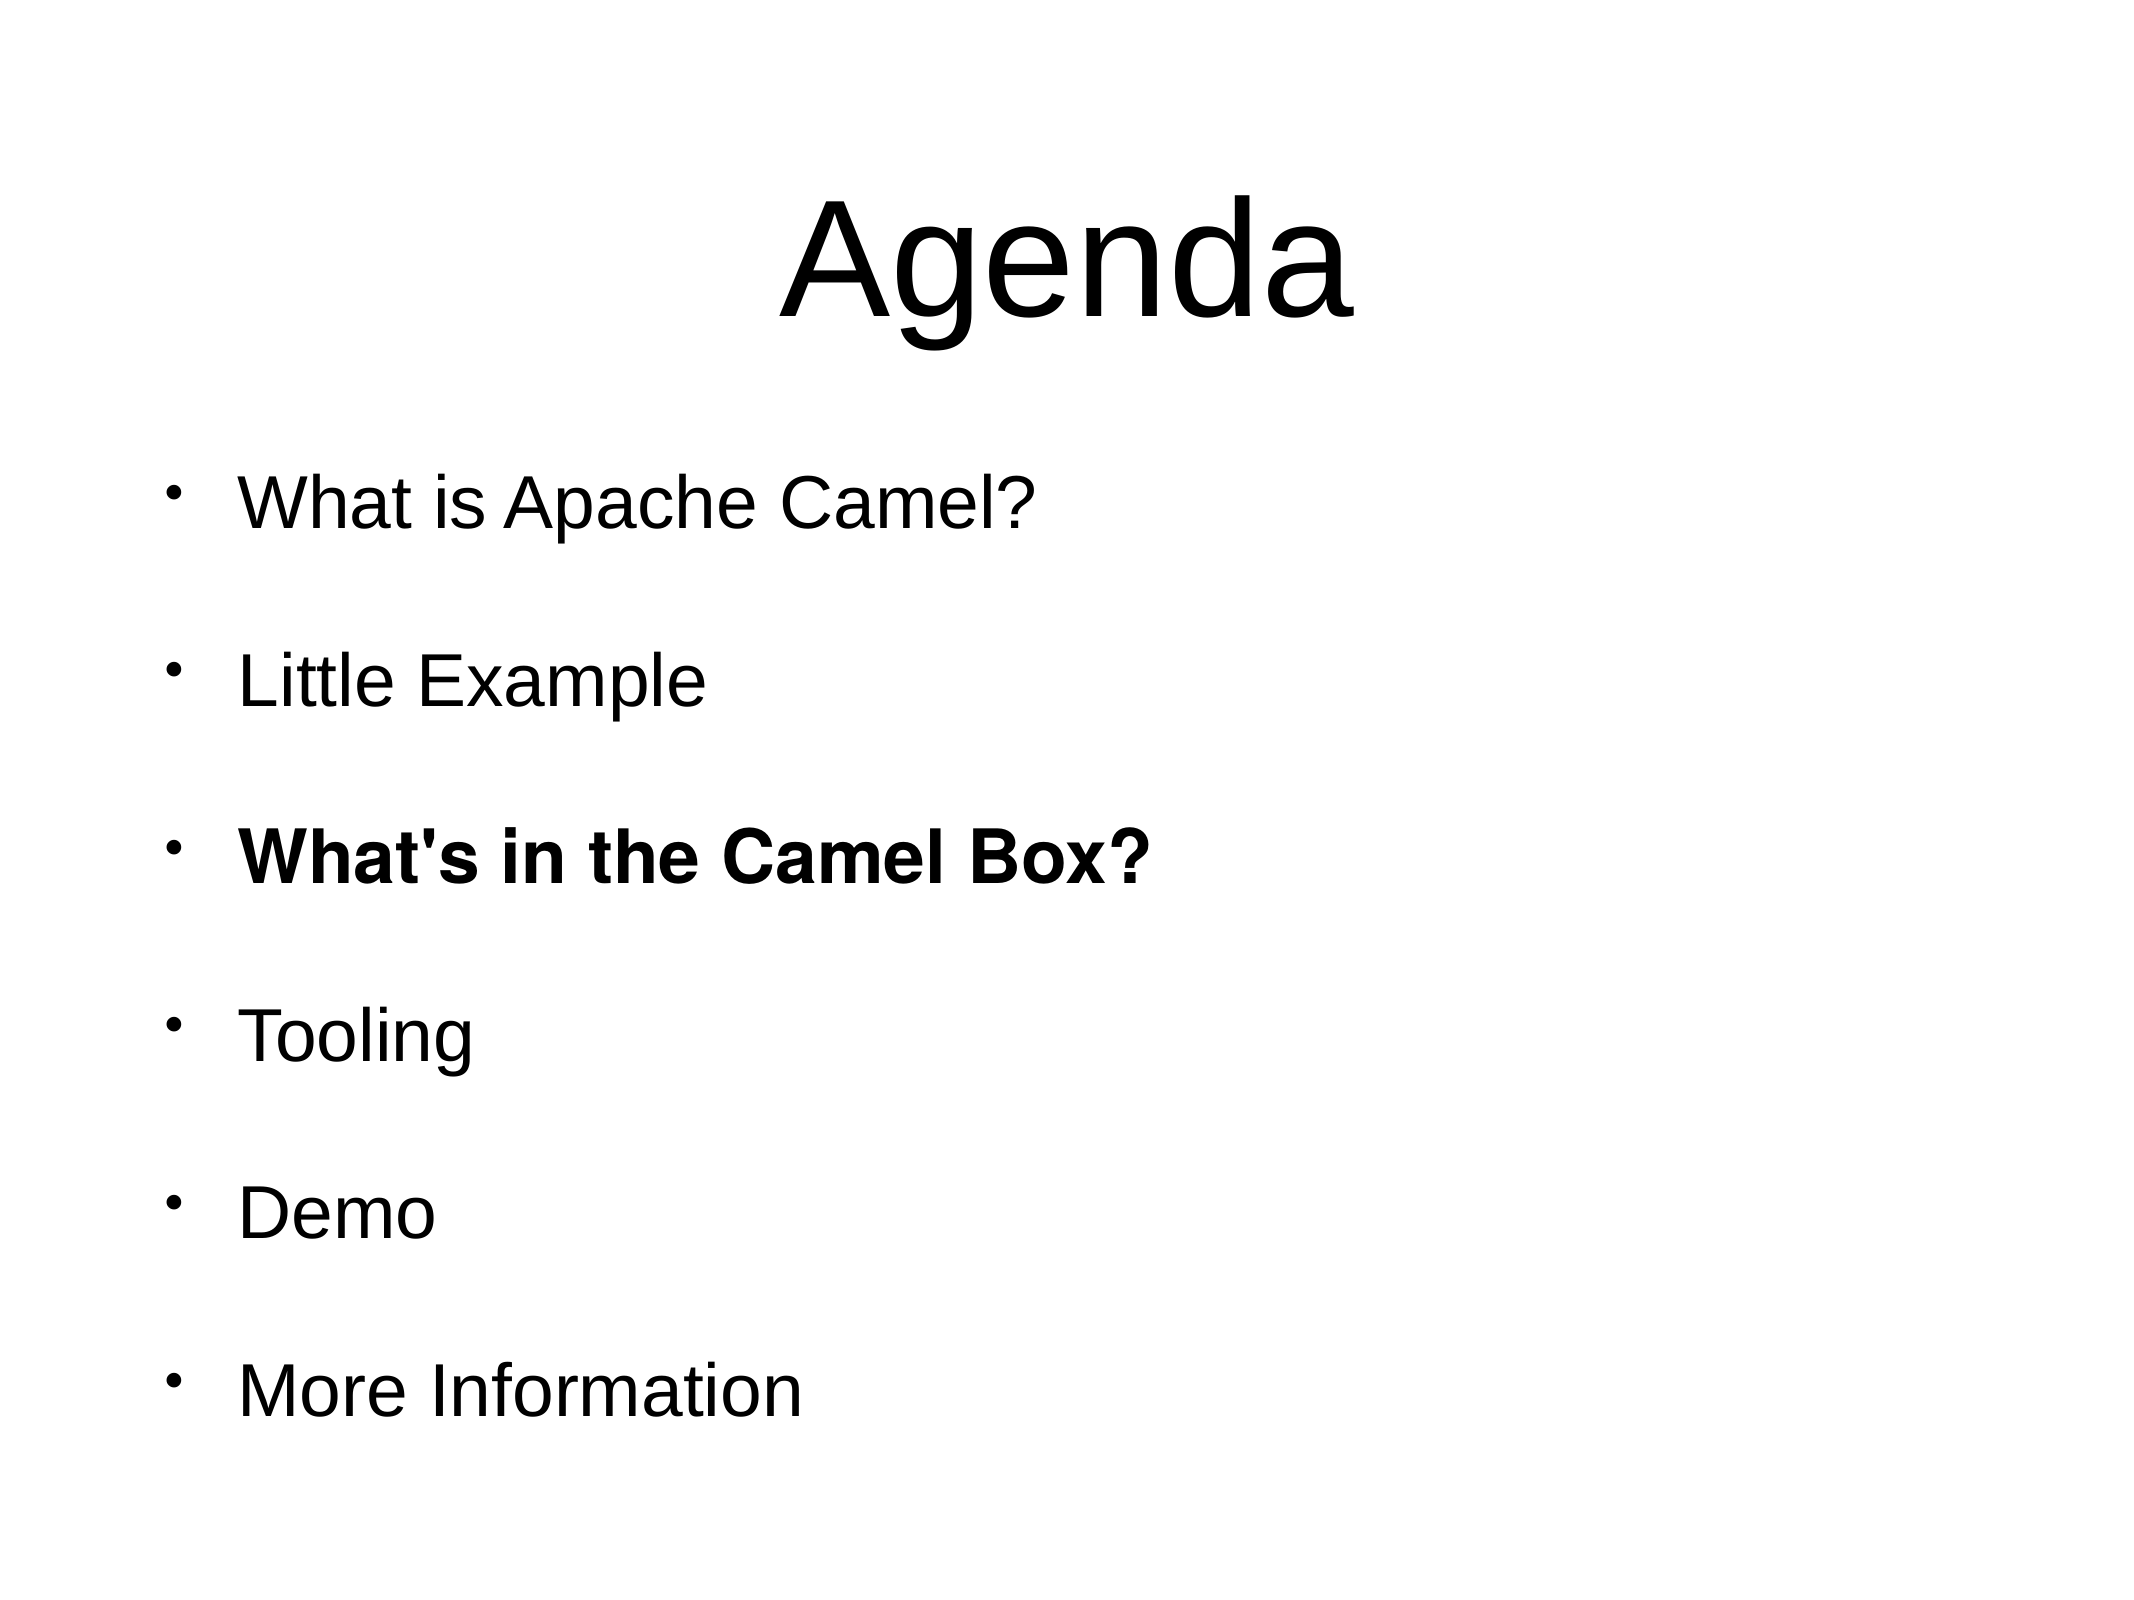

# Agenda
What is Apache Camel?
Little Example
What's in the Camel Box?
Tooling
Demo
More Information